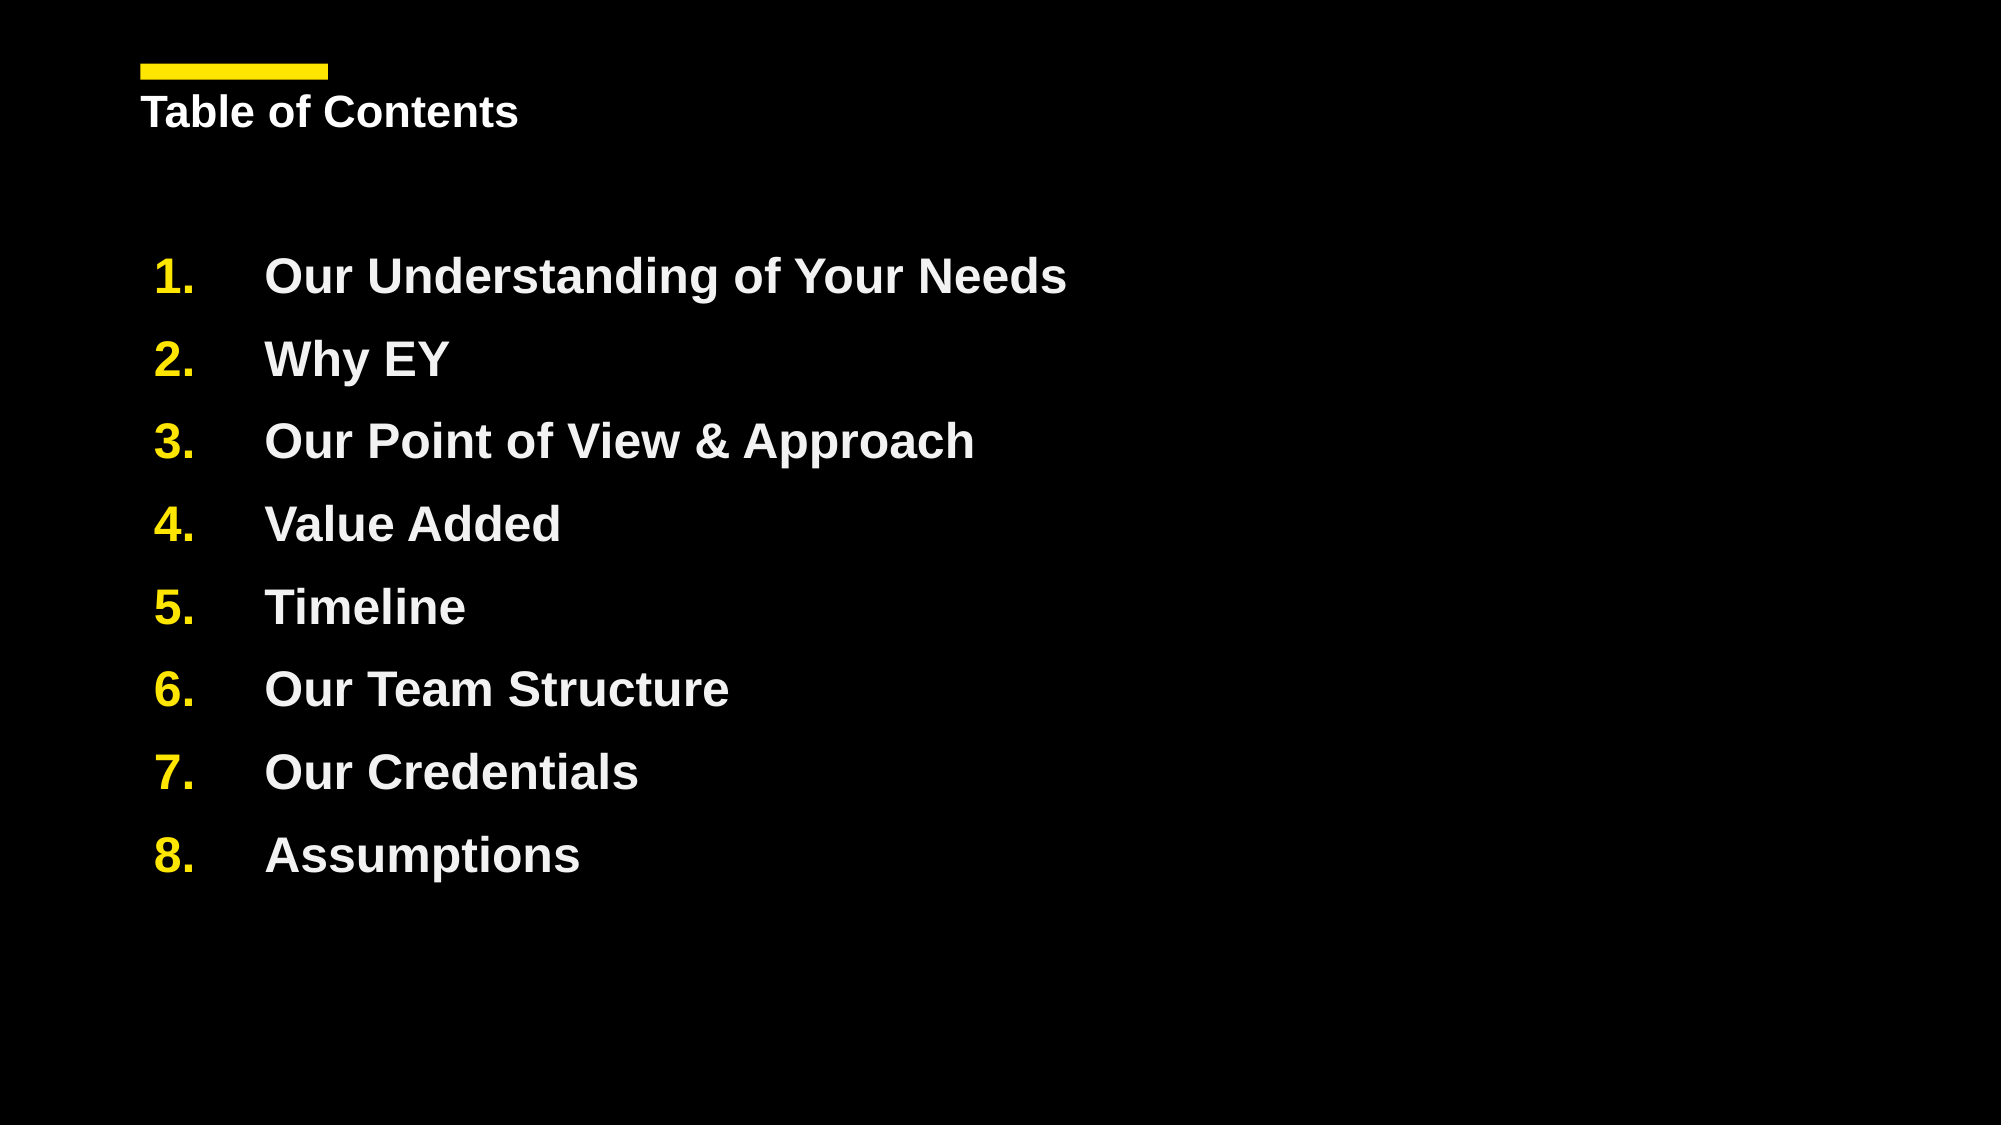

# Table of Contents
Our Understanding of Your Needs
Why EY
Our Point of View & Approach
Value Added
Timeline
Our Team Structure
Our Credentials
Assumptions